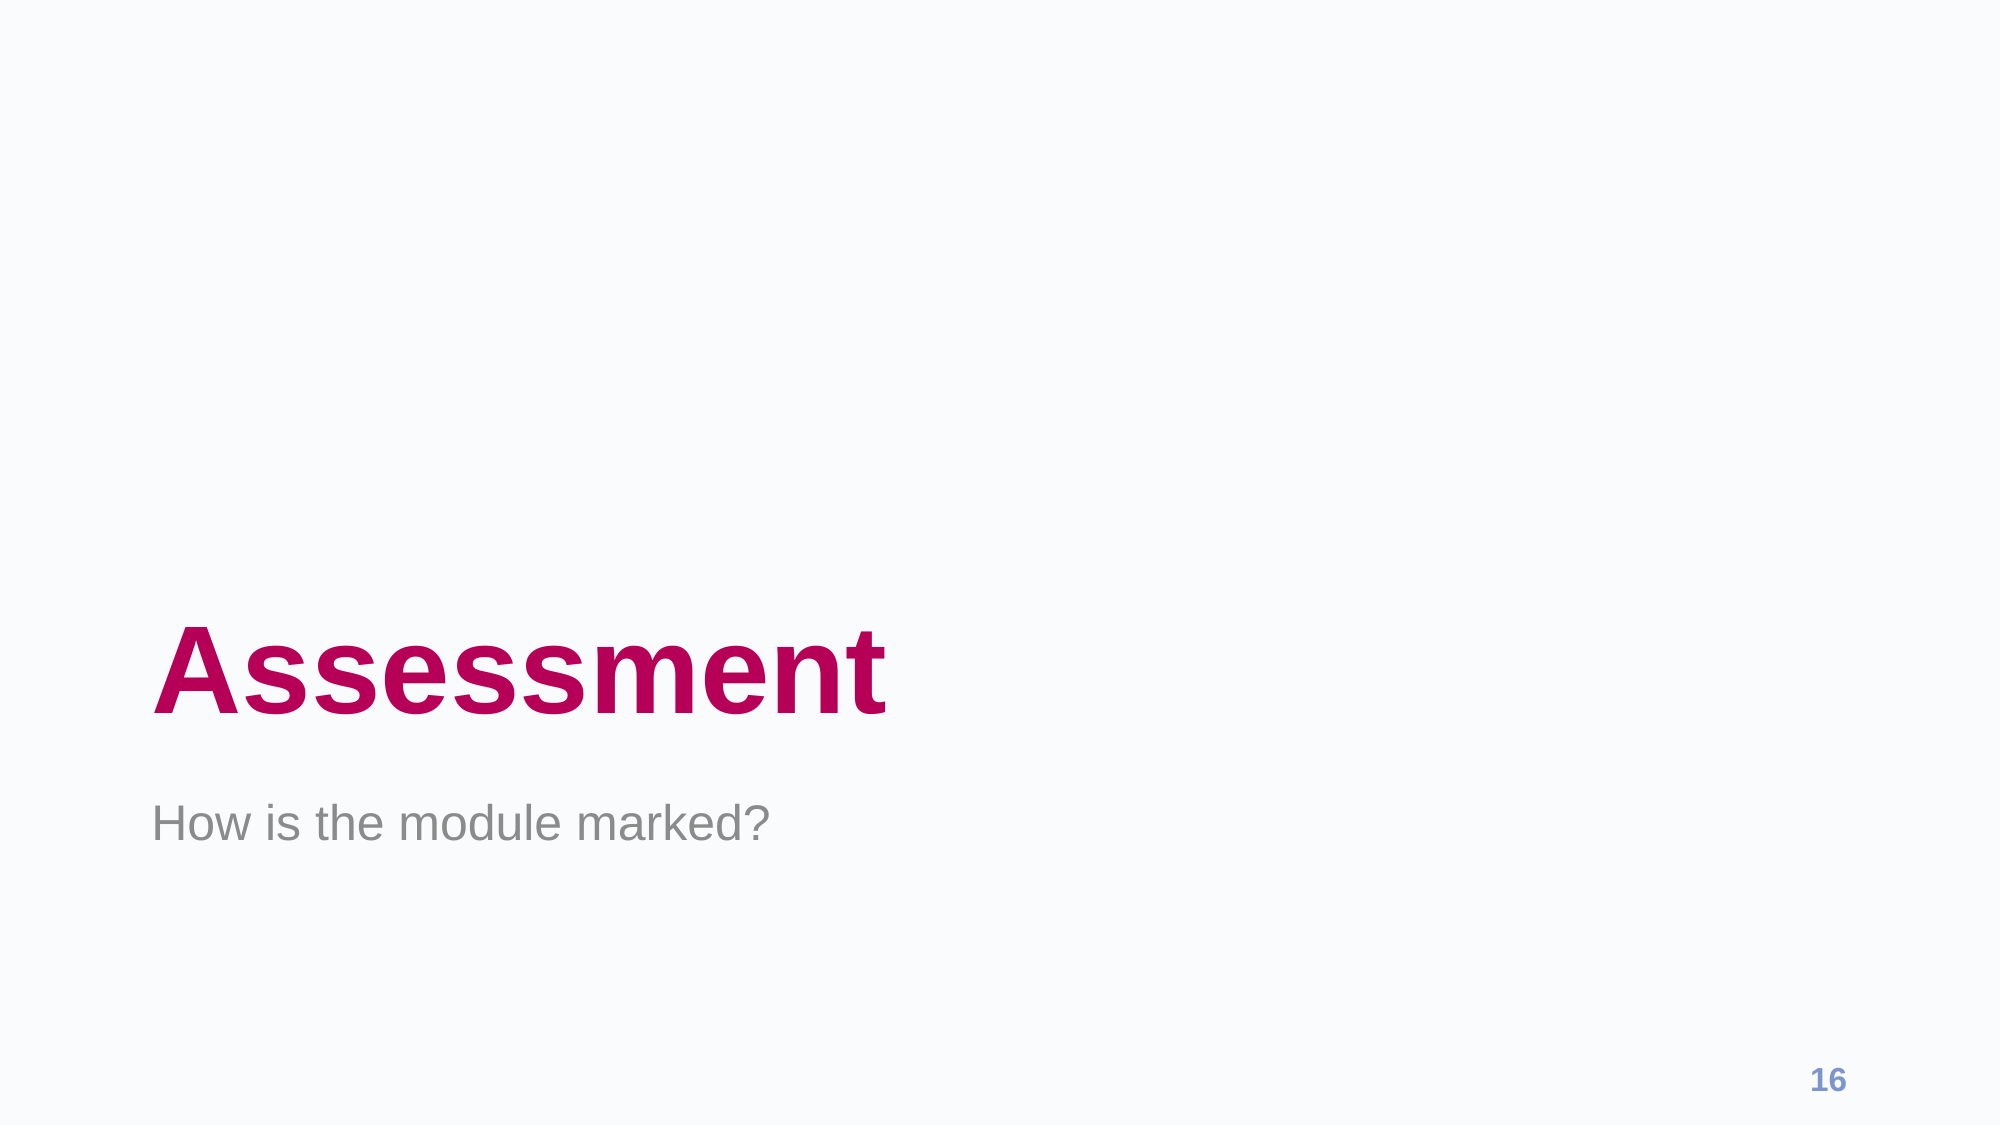

# Assessment
How is the module marked?
16